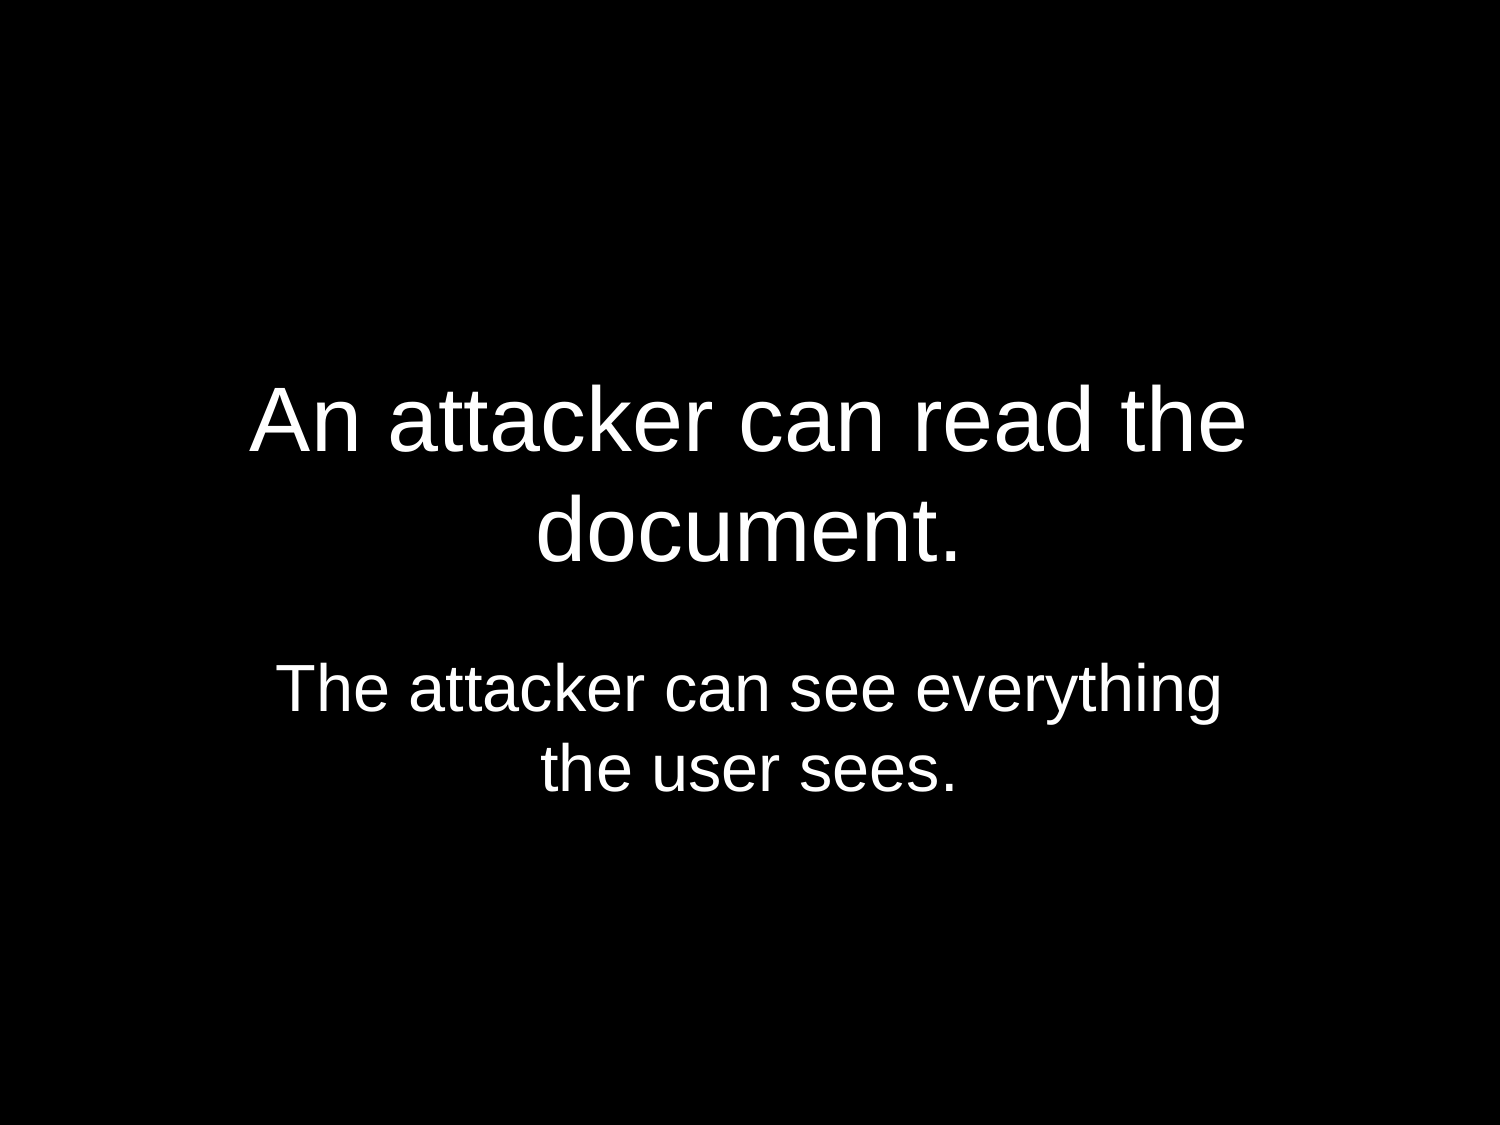

# An attacker can read the document.
The attacker can see everything the user sees.